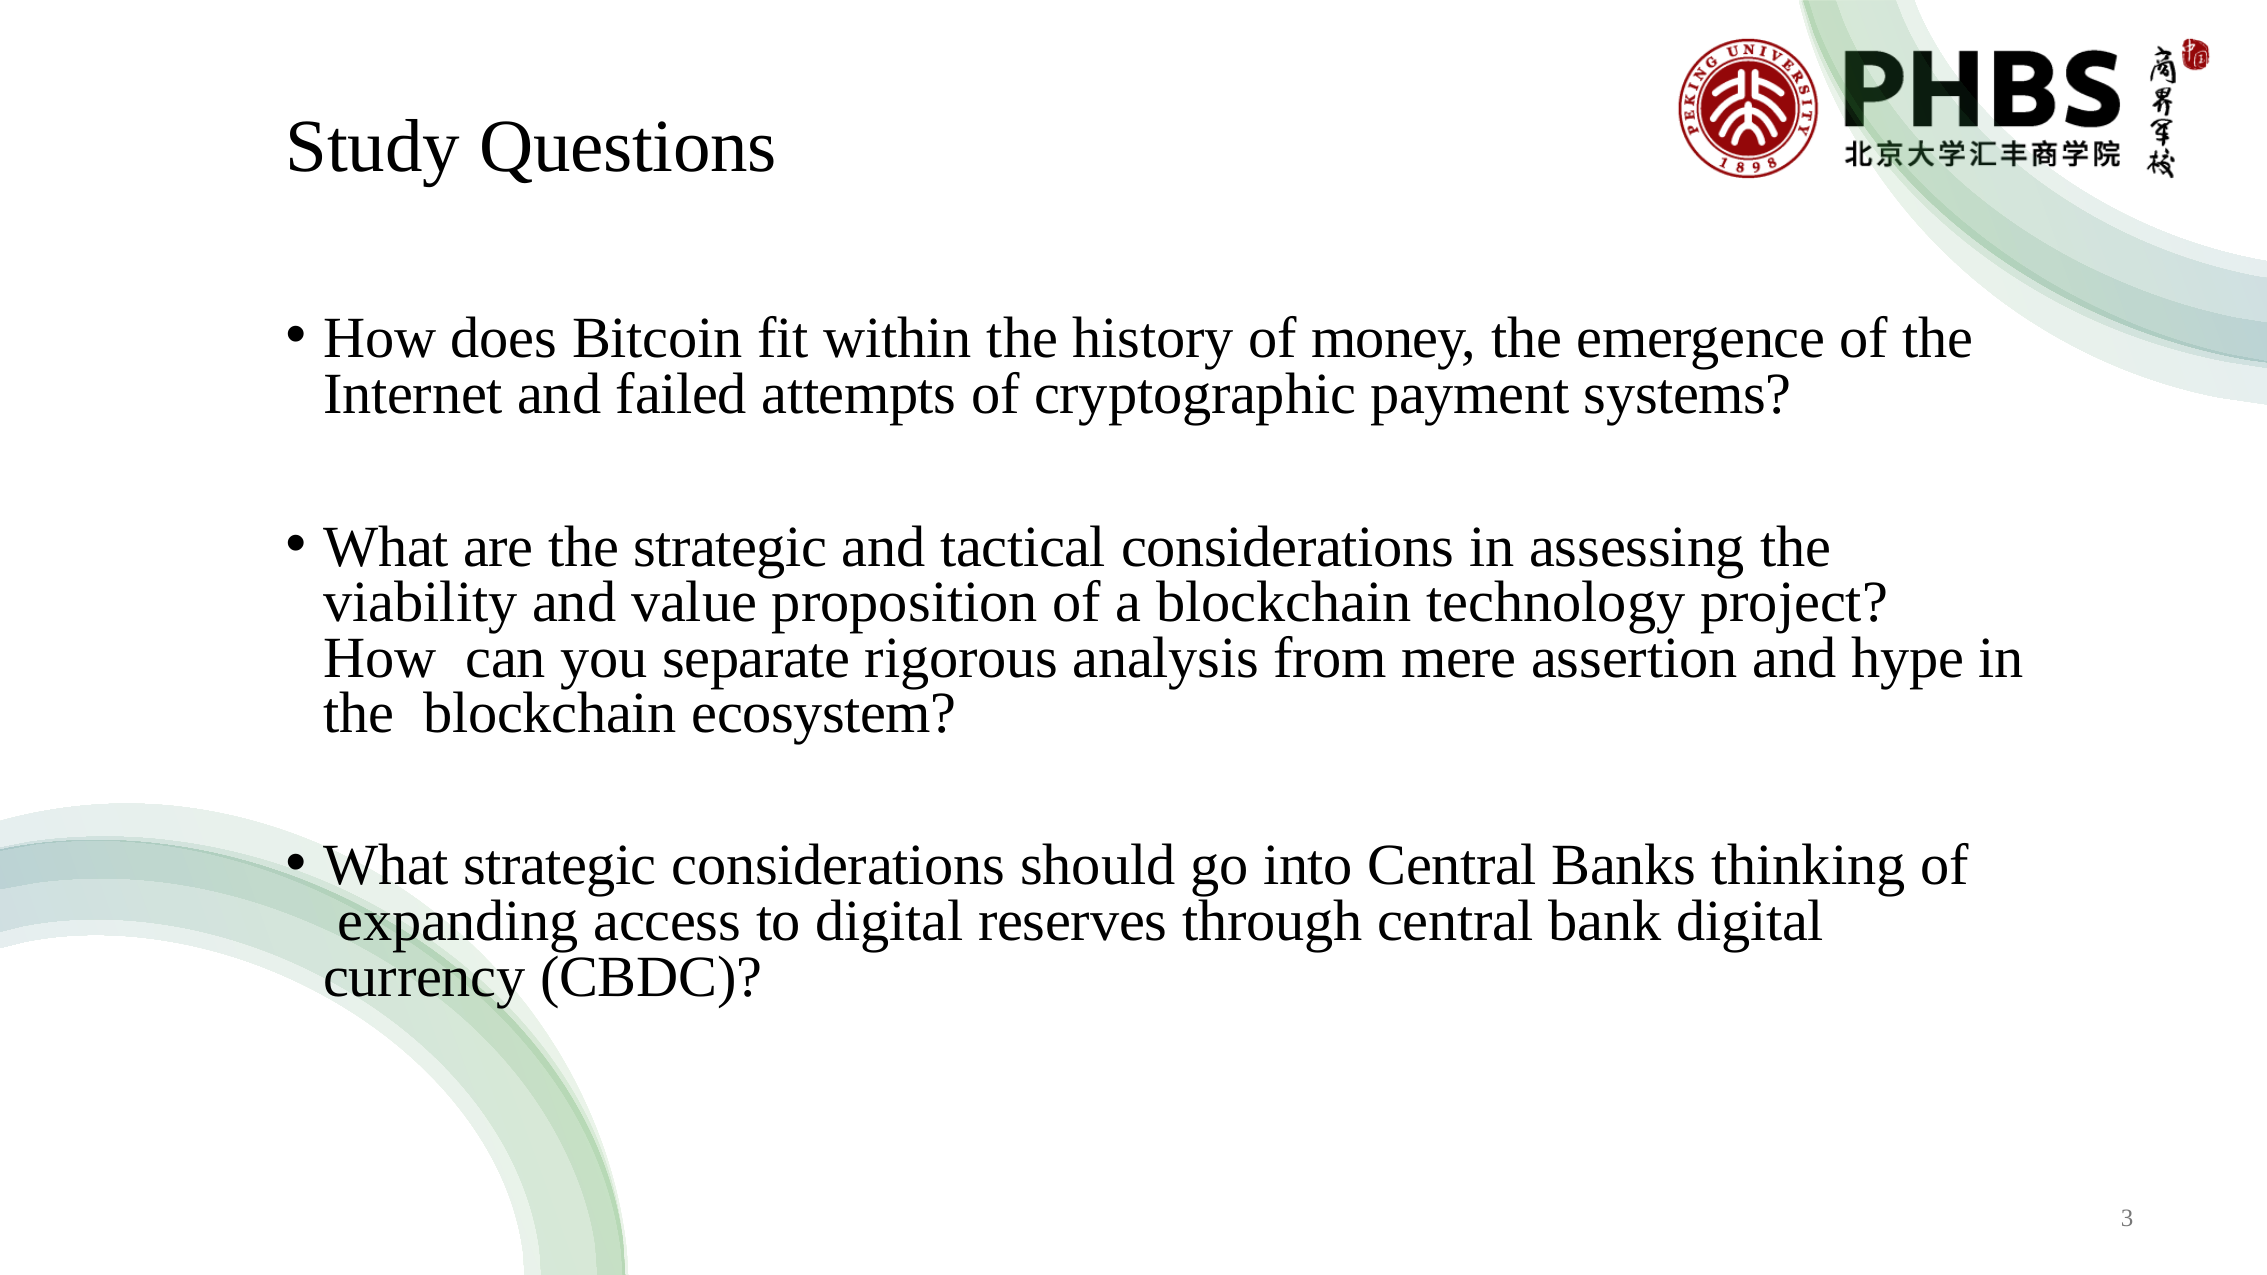

# Study Questions
How does Bitcoin fit within the history of money, the emergence of the  Internet and failed attempts of cryptographic payment systems?

What are the strategic and tactical considerations in assessing the  viability and value proposition of a blockchain technology project?	How  can you separate rigorous analysis from mere assertion and hype in the  blockchain ecosystem?

What strategic considerations should go into Central Banks thinking of  expanding access to digital reserves through central bank digital  currency (CBDC)?
3